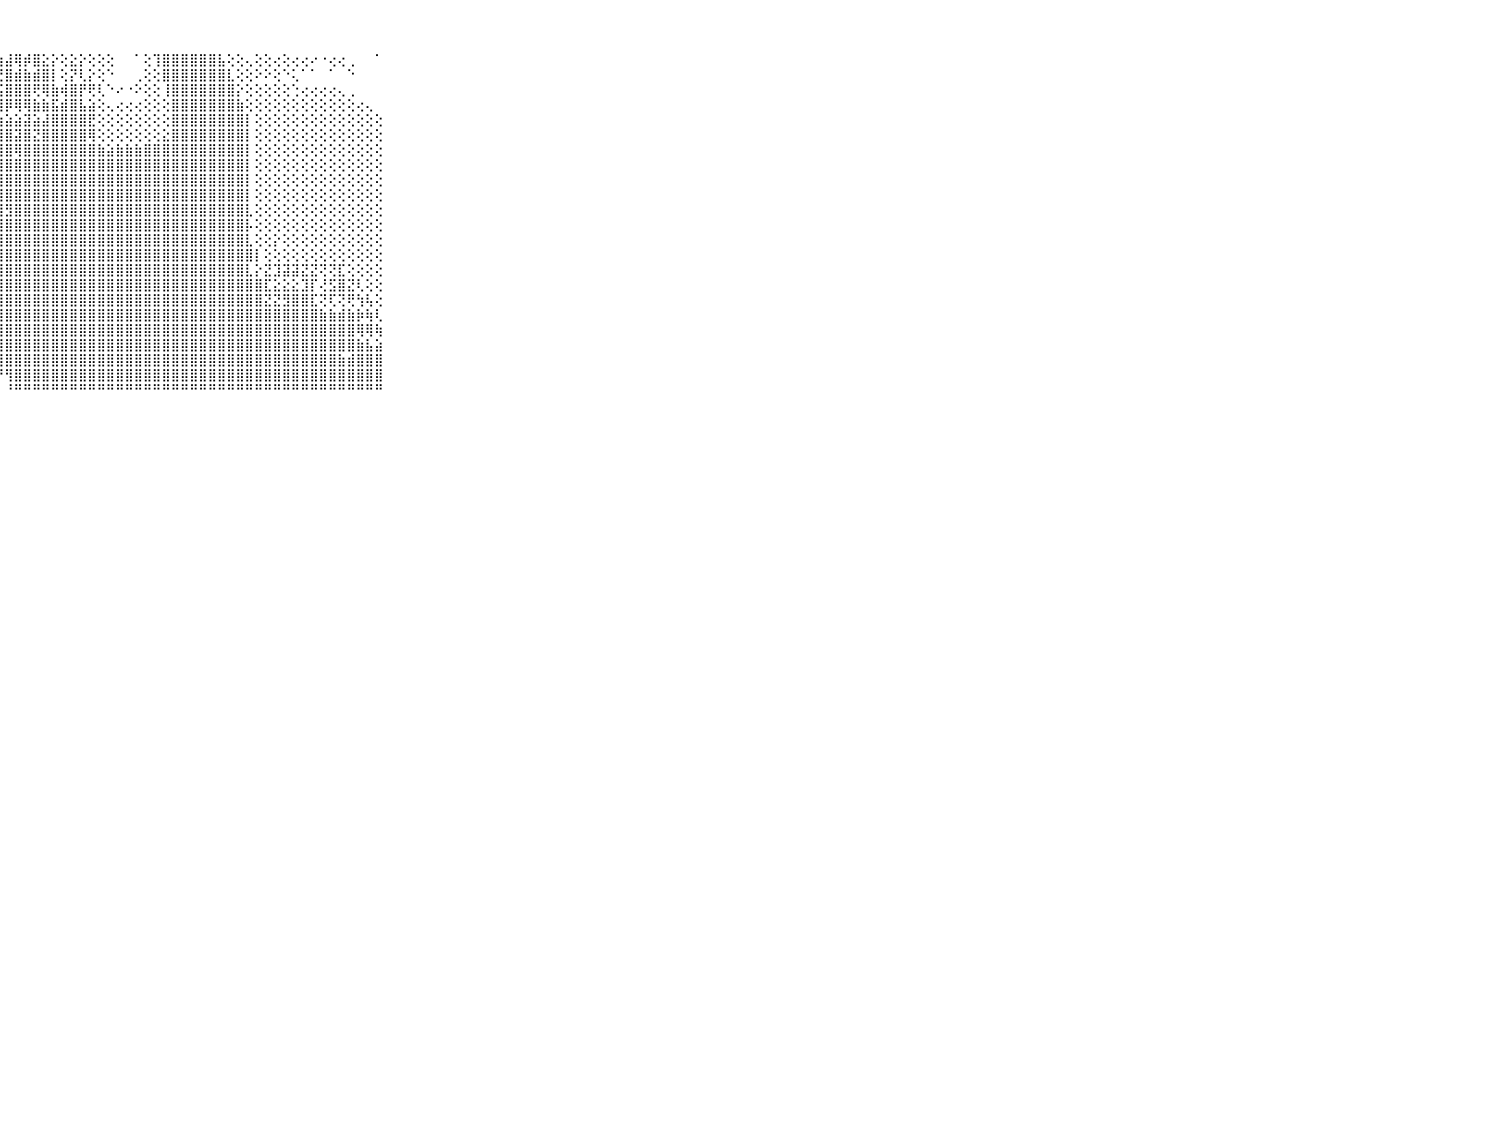

⠀⠀⠀⠀⠀⠀⠀⠀⠀⠀⠀⢕⢕⢝⢻⣿⢝⢝⣸⣏⡿⣿⡿⢷⣵⣾⣷⣷⣼⢿⡾⣿⣕⡕⢕⣕⡕⢕⢕⢕⠀⠀⠁⢕⢹⣿⣿⣿⣿⣿⣿⣧⢕⢕⢄⢕⢕⢔⢕⢔⢔⠔⠐⢔⢔⢀⠀⠀⠁⠀⠀⠀⠀⠀⠀⠀⠀⠀⠀⠀⠀
⠀⠀⠀⠀⠀⠀⠀⠀⠀⠀⠀⢕⢿⢿⣷⣿⢷⢾⢿⣿⣷⣾⣧⣵⣿⣿⣿⣟⣿⣾⣷⣾⣿⡇⢕⡝⢇⡕⢕⠑⠀⠀⢀⢕⢕⣿⣿⣿⣿⣿⣿⣿⣇⢕⢕⠕⠕⢕⠑⢅⠁⠁⠀⠁⠀⠑⠀⠀⠀⠀⠀⠀⠀⠀⠀⠀⠀⠀⠀⠀⠀
⠀⠀⠀⠀⠀⠀⠀⠀⠀⠀⠀⢱⣿⣧⣼⣿⣧⣿⣷⣿⣿⡇⣿⢕⢜⢻⣿⣯⣿⣿⣿⢟⢿⣷⢾⣿⡟⢟⢇⠑⠔⠐⠕⢕⢕⢸⣿⣿⣿⣿⣿⣿⣿⡕⢕⢕⢕⢕⢕⢑⢔⢔⢔⢔⢄⢀⠀⠀⠀⠀⠀⠀⠀⠀⠀⠀⠀⠀⠀⠀⠀
⠀⠀⠀⠀⠀⠀⠀⠀⠀⠀⠀⢜⢝⢝⣿⡏⢟⢏⢟⢟⡿⡿⢻⣿⣷⣿⣿⣿⡿⢿⢿⣷⣷⣯⣾⣿⣧⣵⢕⢄⢔⢔⢔⢕⢕⢕⣿⣿⣿⣿⣿⣿⣿⣷⢕⢕⢕⢕⢕⢕⢕⢕⢕⢕⢕⢕⢔⢄⠀⠀⠀⠀⠀⠀⠀⠀⠀⠀⠀⠀⠀
⠀⠀⠀⠀⠀⠀⠀⠀⠀⠀⠀⢱⣷⣷⣿⣷⣷⣿⣷⣿⣿⣾⣯⣽⣼⣯⣿⣷⣵⣵⣽⣵⣼⣿⣿⣿⣿⣟⢕⢕⢕⢕⢕⢕⢕⢕⣿⣿⣿⣿⣿⣿⣿⣿⡇⢕⢕⢕⢕⢕⢕⢕⢕⢕⢕⢕⢕⢕⢕⠀⠀⠀⠀⠀⠀⠀⠀⠀⠀⠀⠀
⠀⠀⠀⠀⠀⠀⠀⠀⠀⠀⠀⢕⣼⣿⣿⣿⣿⣟⣻⣿⡇⣸⣿⢸⣿⣿⣿⣿⣿⣽⣿⣝⣿⣿⣿⣿⣿⢿⢕⢕⢕⢕⢕⢕⢕⣕⣿⣿⣿⣿⣿⣿⣿⣿⡇⢕⢕⢕⢕⢕⢕⢕⢕⢕⢕⢕⢕⢕⢕⠀⠀⠀⠀⠀⠀⠀⠀⠀⠀⠀⠀
⠀⠀⠀⠀⠀⠀⠀⠀⠀⠀⠀⢝⢹⢟⢻⠟⠙⢉⢙⢝⢝⢻⢿⢿⣟⣿⣿⣿⣿⢿⣿⣿⣿⣿⣿⣿⣿⣿⣷⣵⣷⣷⣷⣿⣿⣿⣿⣿⣿⣿⣿⣿⣿⣿⡇⢕⢕⢕⢕⢕⢕⢕⢕⢕⢕⢕⢕⢕⢕⠀⠀⠀⠀⠀⠀⠀⠀⠀⠀⠀⠀
⠀⠀⠀⠀⠀⠀⠀⠀⠀⠀⠀⡎⠘⠅⠀⠄⢔⢇⢄⢕⣕⡱⡵⢵⣕⣧⣿⣿⣿⣿⣿⣿⣿⣿⣿⣿⣿⣿⣿⣿⣿⣿⣿⣿⣿⣿⣿⣿⣿⣿⣿⣿⣿⣿⡇⢕⢕⢕⢕⢕⢕⢕⢕⢕⢕⢕⢕⢕⢕⠀⠀⠀⠀⠀⠀⠀⠀⠀⠀⠀⠀
⠀⠀⠀⠀⠀⠀⠀⠀⠀⠀⠀⠑⠀⠀⢄⢕⢱⠷⠝⠑⠁⠁⢕⢑⢜⣻⣿⣿⣿⣿⣿⣿⣿⣿⣿⣿⣿⣿⣿⣿⣿⣿⣿⣿⣿⣿⣿⣿⣿⣿⣿⣿⣿⣿⡇⢕⢕⢕⢕⢕⢕⢕⢕⢕⢕⢕⢕⢕⢕⠀⠀⠀⠀⠀⠀⠀⠀⠀⠀⠀⠀
⠀⠀⠀⠀⠀⠀⠀⠀⠀⠀⠀⢀⢐⣧⡅⡌⢅⡕⢄⠑⢕⢄⢕⡧⢱⣼⣿⣿⣿⣿⣿⣿⣿⣿⣿⣿⣿⣿⣿⣿⣿⣿⣿⣿⣿⣿⣿⣿⣿⣿⣿⣿⣿⣿⡇⢕⢕⢕⢕⢕⢕⢕⢕⢕⢕⢕⢕⢕⢕⠀⠀⠀⠀⠀⠀⠀⠀⠀⠀⠀⠀
⠀⠀⠀⠀⠀⠀⠀⠀⠀⠀⠀⢕⢱⢕⣕⣱⣵⣵⣵⣕⣕⣕⣜⣽⣵⣿⣿⣿⣻⣿⣿⣿⣿⣿⣿⣿⣿⣿⣿⣿⣿⣿⣿⣿⣿⣿⣿⣿⣿⣿⣿⣿⣿⣿⣇⢕⢕⢕⢕⢕⢕⢕⢕⢕⢕⢕⢕⢕⢕⠀⠀⠀⠀⠀⠀⠀⠀⠀⠀⠀⠀
⠀⠀⠀⠀⠀⠀⠀⠀⠀⠀⠀⢕⣽⣿⣿⣿⣿⣿⣿⣿⣿⣿⣿⣿⣿⣿⣿⣿⣿⣿⣿⣿⣿⣿⣿⣿⣿⣿⣿⣿⣿⣿⣿⣿⣿⣿⣿⣿⣿⣿⣿⣿⣿⣿⡧⢕⢕⢕⢕⢕⢕⢕⢕⢕⢕⢕⢕⢕⢕⠀⠀⠀⠀⠀⠀⠀⠀⠀⠀⠀⠀
⠀⠀⠀⠀⠀⠀⠀⠀⠀⠀⠀⢕⣾⣿⣿⣿⣿⣿⣿⣿⣿⣿⣿⣿⣿⣿⣿⣿⣿⣿⣿⣿⣿⣿⣿⣿⣿⣿⣿⣿⣿⣿⣿⣿⣿⣿⣿⣿⣿⣿⣿⣿⣿⣿⣇⢕⢕⡕⢕⢕⢕⢕⢕⢕⢕⢕⢕⢕⢕⠀⠀⠀⠀⠀⠀⠀⠀⠀⠀⠀⠀
⠀⠀⠀⠀⠀⠀⠀⠀⠀⠀⠀⢸⣿⣿⣿⣿⣿⣿⣿⣿⣿⣿⣿⣿⣿⣿⣿⣿⣿⣿⣿⣿⣿⣿⣿⣿⣿⣿⣿⣿⣿⣿⣿⣿⣿⣿⣿⣿⣿⣿⣿⣿⣿⣿⣿⡇⢕⢕⢕⢕⢕⢕⢕⢕⢕⢕⢕⢕⢕⠀⠀⠀⠀⠀⠀⠀⠀⠀⠀⠀⠀
⠀⠀⠀⠀⠀⠀⠀⠀⠀⠀⠀⢸⣿⣿⣿⣿⣿⣿⣿⣿⣿⣿⣿⣿⣿⣿⣿⣿⣿⣿⣿⣿⣿⣿⣿⣿⣿⣿⣿⣿⣿⣿⣿⣿⣿⣿⣿⣿⣿⣿⣿⣿⣿⣿⣇⡕⣝⣹⣽⣽⣝⣝⢝⢝⣏⢕⢕⢕⢕⠀⠀⠀⠀⠀⠀⠀⠀⠀⠀⠀⠀
⠀⠀⠀⠀⠀⠀⠀⠀⠀⠀⠀⢸⣿⣿⣿⣿⣟⣻⣿⣿⣿⣿⣿⣿⣿⣏⣽⣿⣿⣿⣿⣿⣿⣿⣿⣿⣿⣿⣿⣿⣿⣿⣿⣿⣿⣿⣿⣿⣿⣿⣿⣿⣿⣿⣿⣿⣏⣕⣕⣕⣹⡏⢜⣫⣿⣝⢇⢕⢕⠀⠀⠀⠀⠀⠀⠀⠀⠀⠀⠀⠀
⠀⠀⠀⠀⠀⠀⠀⠀⠀⠀⠀⣸⣿⣿⣿⣿⣿⣿⣿⣿⣿⣿⣿⣿⣿⣿⣿⣿⣿⣿⣿⣿⣿⣿⣿⣿⣿⣿⣿⣿⣿⣿⣿⣿⣿⣿⣿⣿⣿⣿⣿⣿⣿⣿⣿⣿⣝⣝⣻⣿⣿⣏⢝⢏⢝⢟⢳⢧⢕⠀⠀⠀⠀⠀⠀⠀⠀⠀⠀⠀⠀
⠀⠀⠀⠀⠀⠀⠀⠀⠀⠀⠀⣿⣿⣿⣿⣿⣿⣿⣿⣿⣿⣿⣿⣿⣿⣿⣿⣿⣿⣿⣿⣿⣿⣿⣿⣿⣿⣿⣿⣿⣿⣿⣿⣿⣿⣿⣿⣿⣿⣿⣿⣿⣿⣿⣿⣿⣿⣿⣿⣿⣿⣿⣷⣷⣾⣷⡷⢷⢇⠀⠀⠀⠀⠀⠀⠀⠀⠀⠀⠀⠀
⠀⠀⠀⠀⠀⠀⠀⠀⠀⠀⠀⣿⣿⣿⣿⣿⣿⣿⣿⣯⣽⣿⣏⣽⣿⣿⣿⣿⣿⣿⣿⣿⣿⣿⣿⣿⣿⣿⣿⣿⣿⣿⣿⣿⣿⣿⣿⣿⣿⣿⣿⣿⣿⣿⣿⣿⣿⣿⣿⣿⣿⣿⣿⣿⣿⣿⢿⢿⢷⠀⠀⠀⠀⠀⠀⠀⠀⠀⠀⠀⠀
⠀⠀⠀⠀⠀⠀⠀⠀⠀⠀⠀⣿⣿⣿⣿⣿⣿⣿⣿⣿⣿⣿⣿⣿⣿⣿⣿⣿⣿⣿⣿⣿⣿⣿⣿⣿⣿⣿⣿⣿⣿⣿⣿⣿⣿⣿⣿⣿⣿⣿⣿⣿⣿⣿⣿⣿⣿⣿⣿⣿⣿⣿⣿⣿⣿⣿⣷⣧⣵⠀⠀⠀⠀⠀⠀⠀⠀⠀⠀⠀⠀
⠀⠀⠀⠀⠀⠀⠀⠀⠀⠀⠀⣿⣿⣿⣿⣿⣿⣿⣷⣮⣿⣿⣯⣷⣿⣿⣿⣿⣿⣿⣿⣿⣿⣿⣿⣿⣿⣿⣿⣿⣿⣿⣿⣿⣿⣿⣿⣿⣿⣿⣿⣿⣿⣿⣿⣿⣿⣿⣿⣿⣿⣿⣿⣿⣷⣾⣿⣿⣿⠀⠀⠀⠀⠀⠀⠀⠀⠀⠀⠀⠀
⠀⠀⠀⠀⠀⠀⠀⠀⠀⠀⠀⣿⣿⢿⣿⣿⣿⣿⣿⣿⣿⣿⣿⣿⣿⣿⣿⡟⢻⣿⣿⣿⣿⣿⣿⣿⣿⣿⣿⣿⣿⣿⣿⣿⣿⣿⣿⣿⣿⣿⣿⣿⣿⣿⣿⣿⣿⣿⣿⣿⣿⣿⣿⣿⣿⣿⣿⣿⣿⠀⠀⠀⠀⠀⠀⠀⠀⠀⠀⠀⠀
⠀⠀⠀⠀⠀⠀⠀⠀⠀⠀⠀⠛⠑⠘⠛⠛⠛⠛⠛⠛⠛⠛⠛⠛⠛⠛⠛⠃⠘⠛⠛⠛⠛⠛⠛⠛⠛⠛⠛⠛⠛⠛⠛⠛⠛⠛⠛⠛⠛⠛⠛⠛⠛⠛⠛⠛⠛⠛⠛⠛⠛⠛⠛⠛⠛⠛⠛⠛⠛⠀⠀⠀⠀⠀⠀⠀⠀⠀⠀⠀⠀